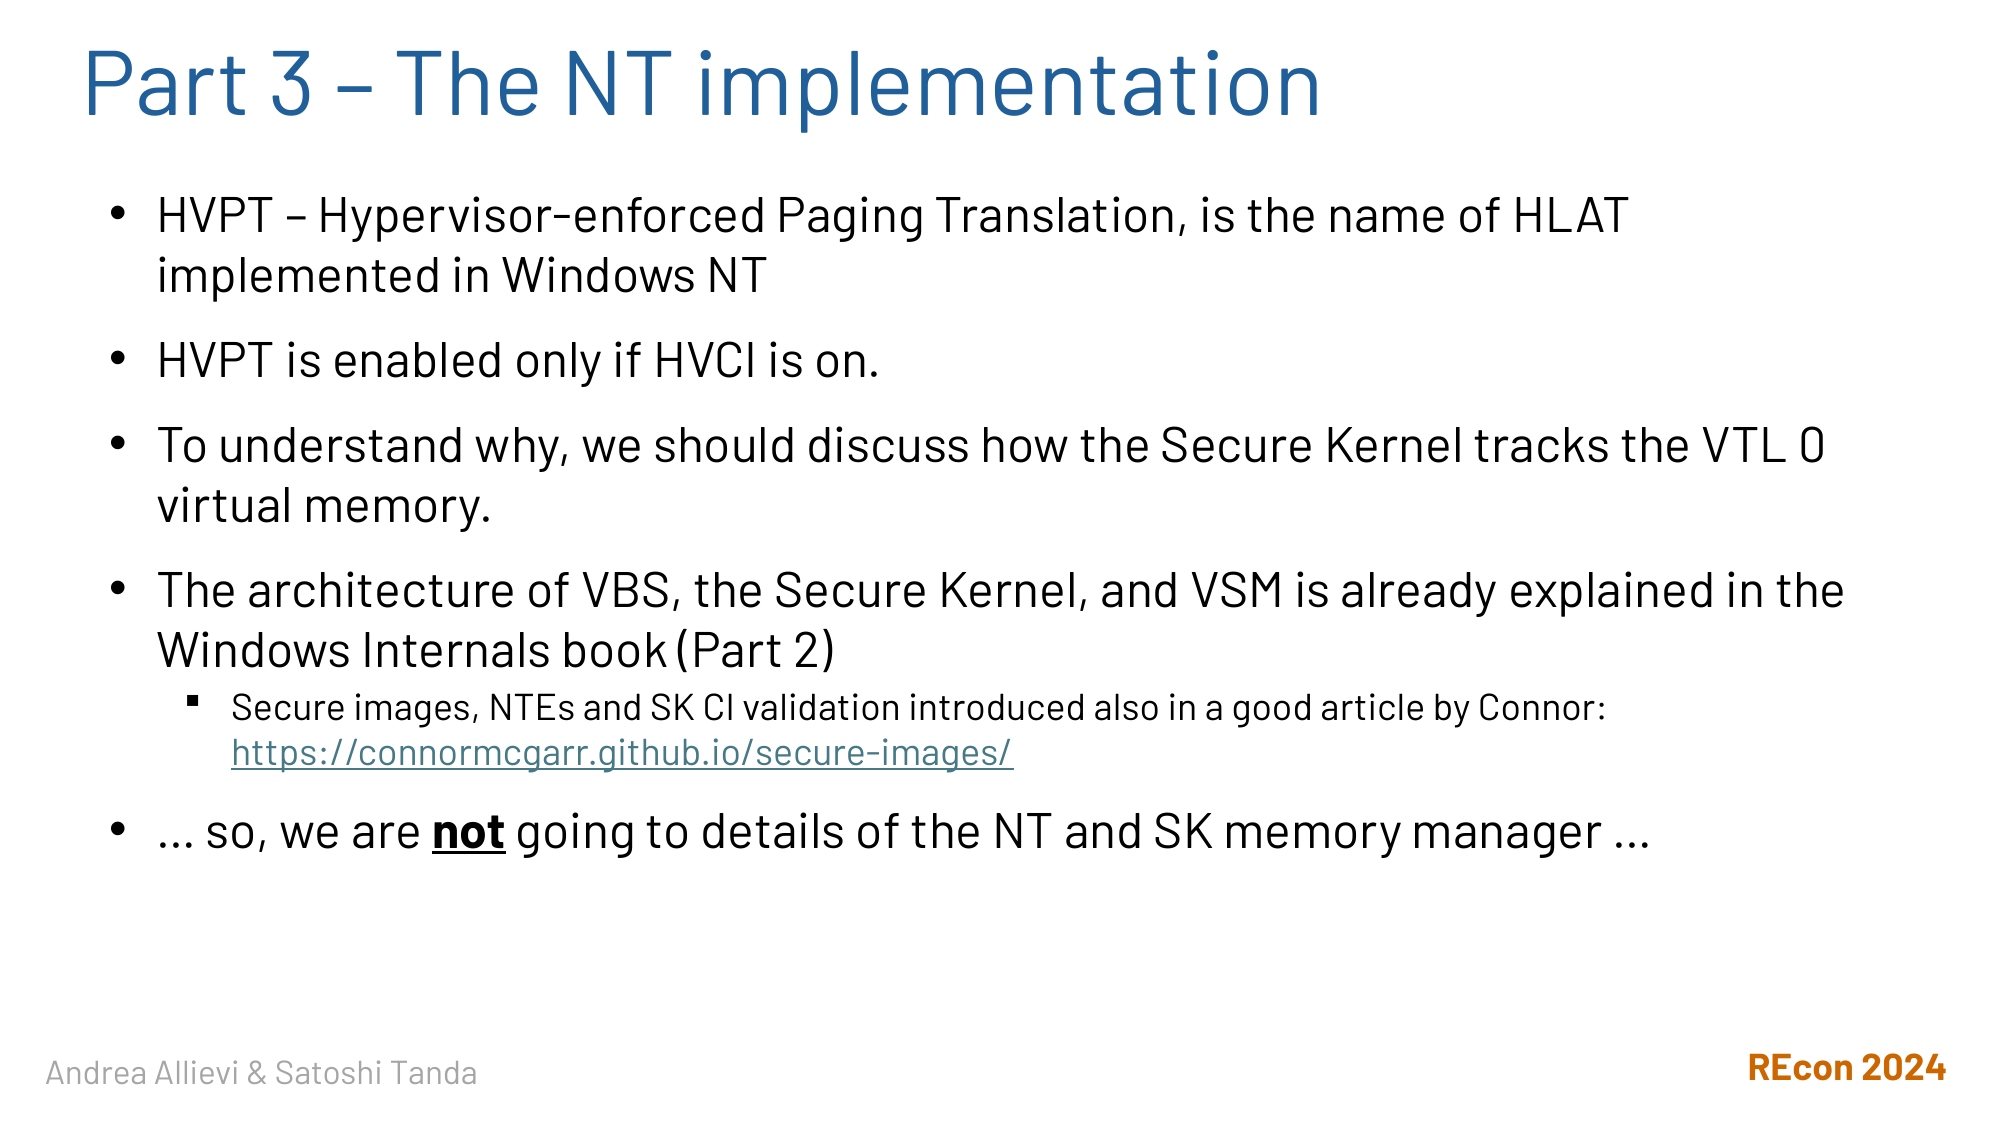

# Part 3 – The NT implementation
HVPT – Hypervisor-enforced Paging Translation, is the name of HLAT implemented in Windows NT
HVPT is enabled only if HVCI is on.
To understand why, we should discuss how the Secure Kernel tracks the VTL 0 virtual memory.
The architecture of VBS, the Secure Kernel, and VSM is already explained in the Windows Internals book (Part 2)
Secure images, NTEs and SK CI validation introduced also in a good article by Connor: https://connormcgarr.github.io/secure-images/
… so, we are not going to details of the NT and SK memory manager …